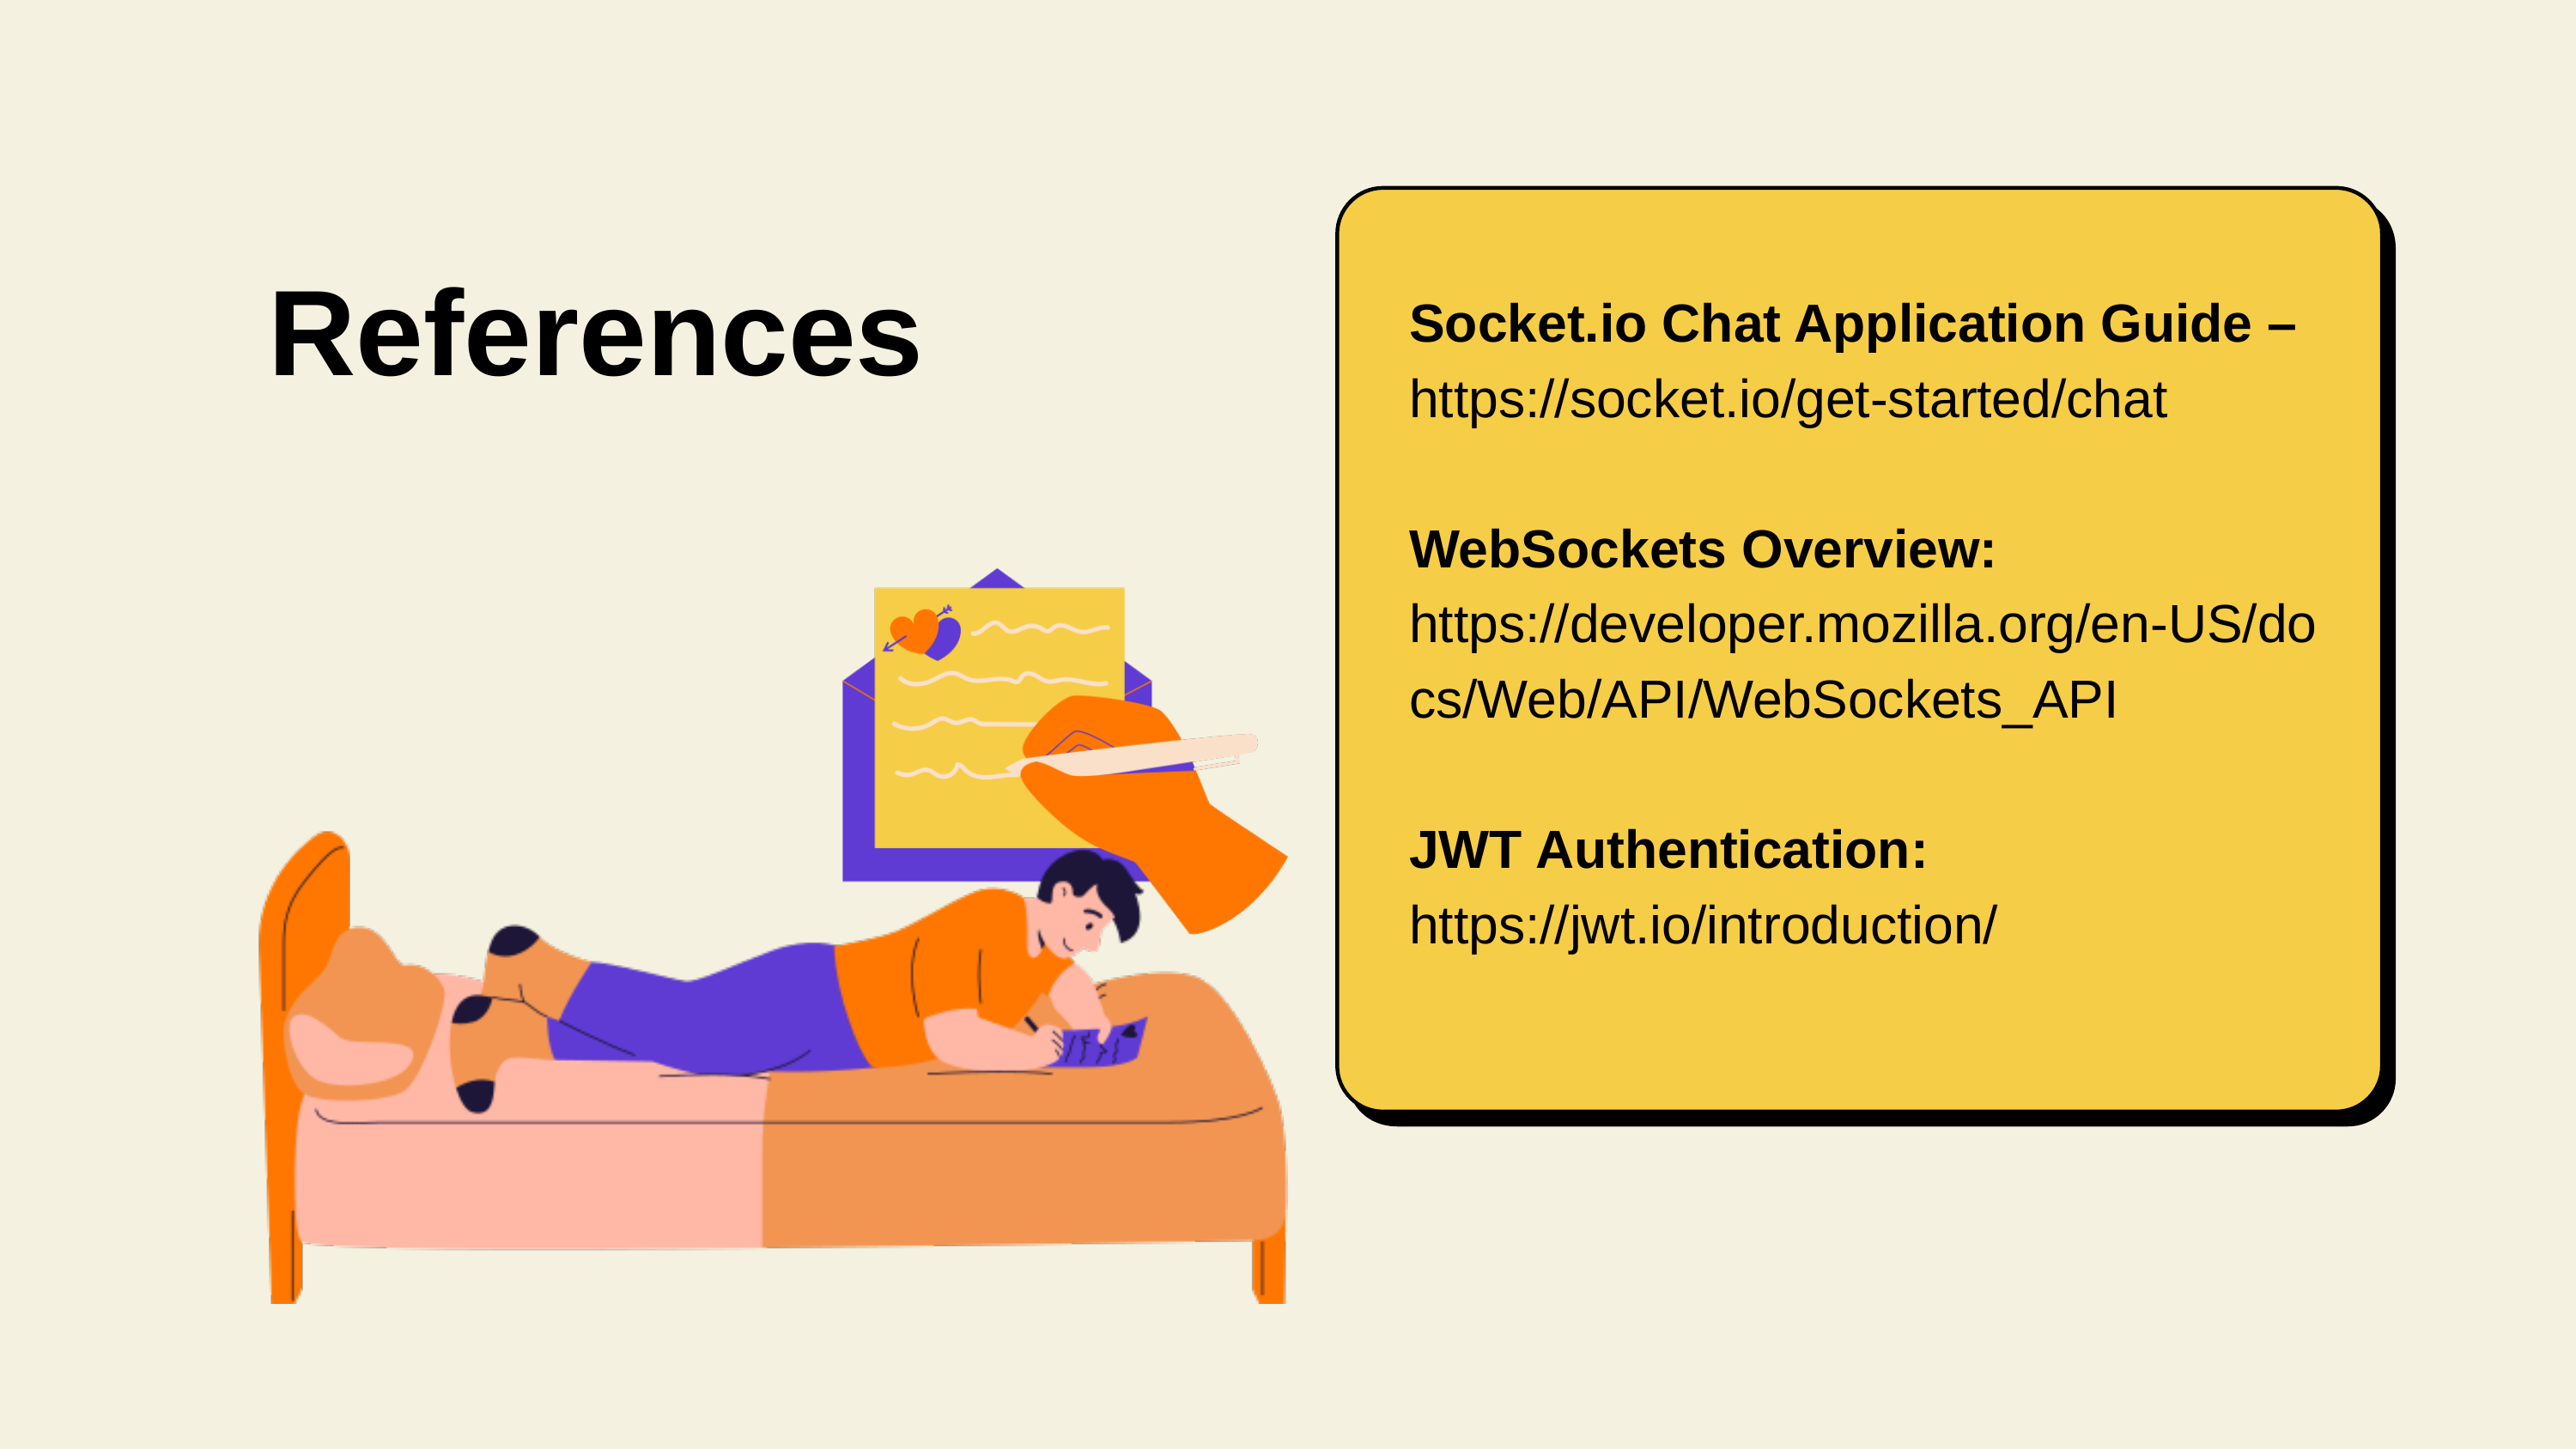

Socket.io Chat Application Guide – https://socket.io/get-started/chat

WebSockets Overview: https://developer.mozilla.org/en-US/docs/Web/API/WebSockets_API

JWT Authentication: https://jwt.io/introduction/
References